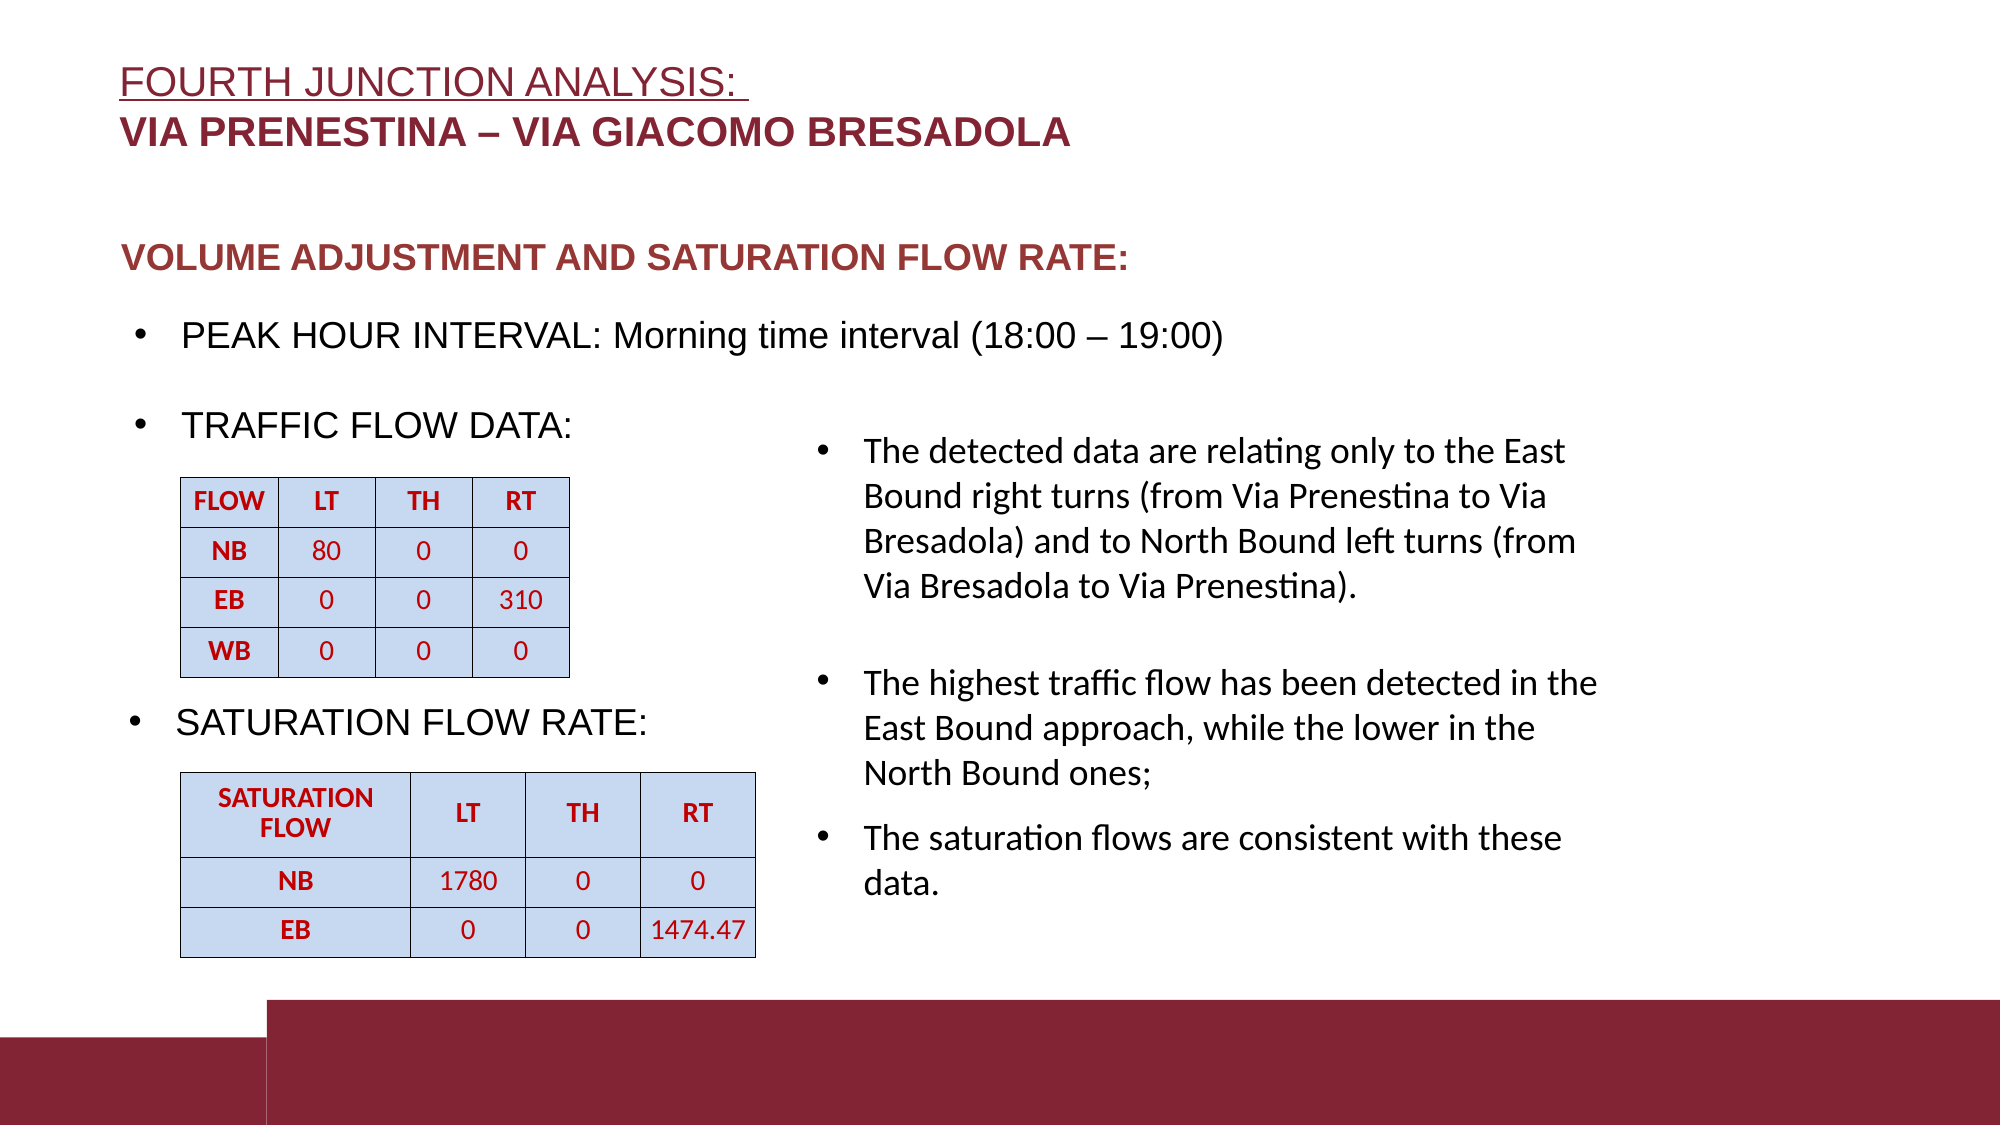

# FOURTH JUNCTION ANALYSIS: VIA PRENESTINA – VIA GIACOMO BRESADOLA Via di Val Chisone
VOLUME ADJUSTMENT AND SATURATION FLOW RATE:
PEAK HOUR INTERVAL: Morning time interval (18:00 – 19:00)

TRAFFIC FLOW DATA:

The detected data are relating only to the East Bound right turns (from Via Prenestina to Via Bresadola) and to North Bound left turns (from Via Bresadola to Via Prenestina).

| FLOW | LT | TH | RT |
| --- | --- | --- | --- |
| NB | 80 | 0 | 0 |
| EB | 0 | 0 | 310 |
| WB | 0 | 0 | 0 |
The highest traffic flow has been detected in the East Bound approach, while the lower in the North Bound ones;
The saturation flows are consistent with these data.

SATURATION FLOW RATE:
| SATURATION FLOW | LT | TH | RT |
| --- | --- | --- | --- |
| NB | 1780 | 0 | 0 |
| EB | 0 | 0 | 1474.47 |